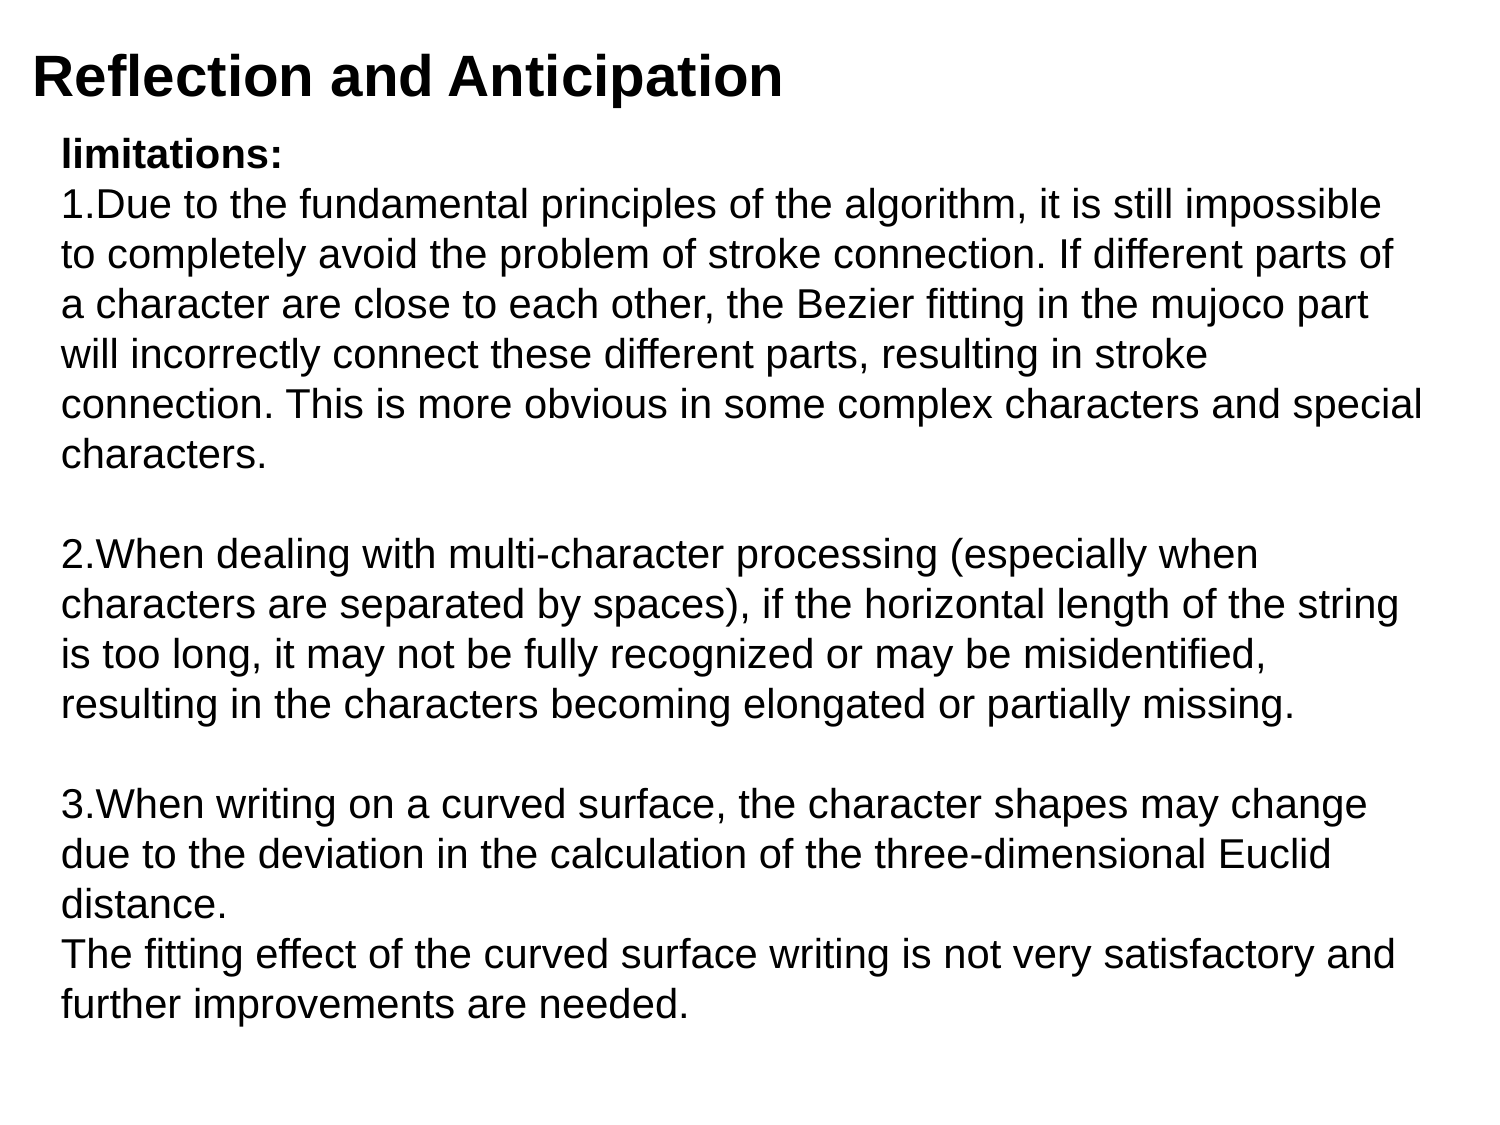

Reflection and Anticipation
limitations:
1.Due to the fundamental principles of the algorithm, it is still impossible to completely avoid the problem of stroke connection. If different parts of a character are close to each other, the Bezier fitting in the mujoco part will incorrectly connect these different parts, resulting in stroke connection. This is more obvious in some complex characters and special characters.

2.When dealing with multi-character processing (especially when characters are separated by spaces), if the horizontal length of the string is too long, it may not be fully recognized or may be misidentified, resulting in the characters becoming elongated or partially missing.

3.When writing on a curved surface, the character shapes may change due to the deviation in the calculation of the three-dimensional Euclid distance.
The fitting effect of the curved surface writing is not very satisfactory and further improvements are needed.